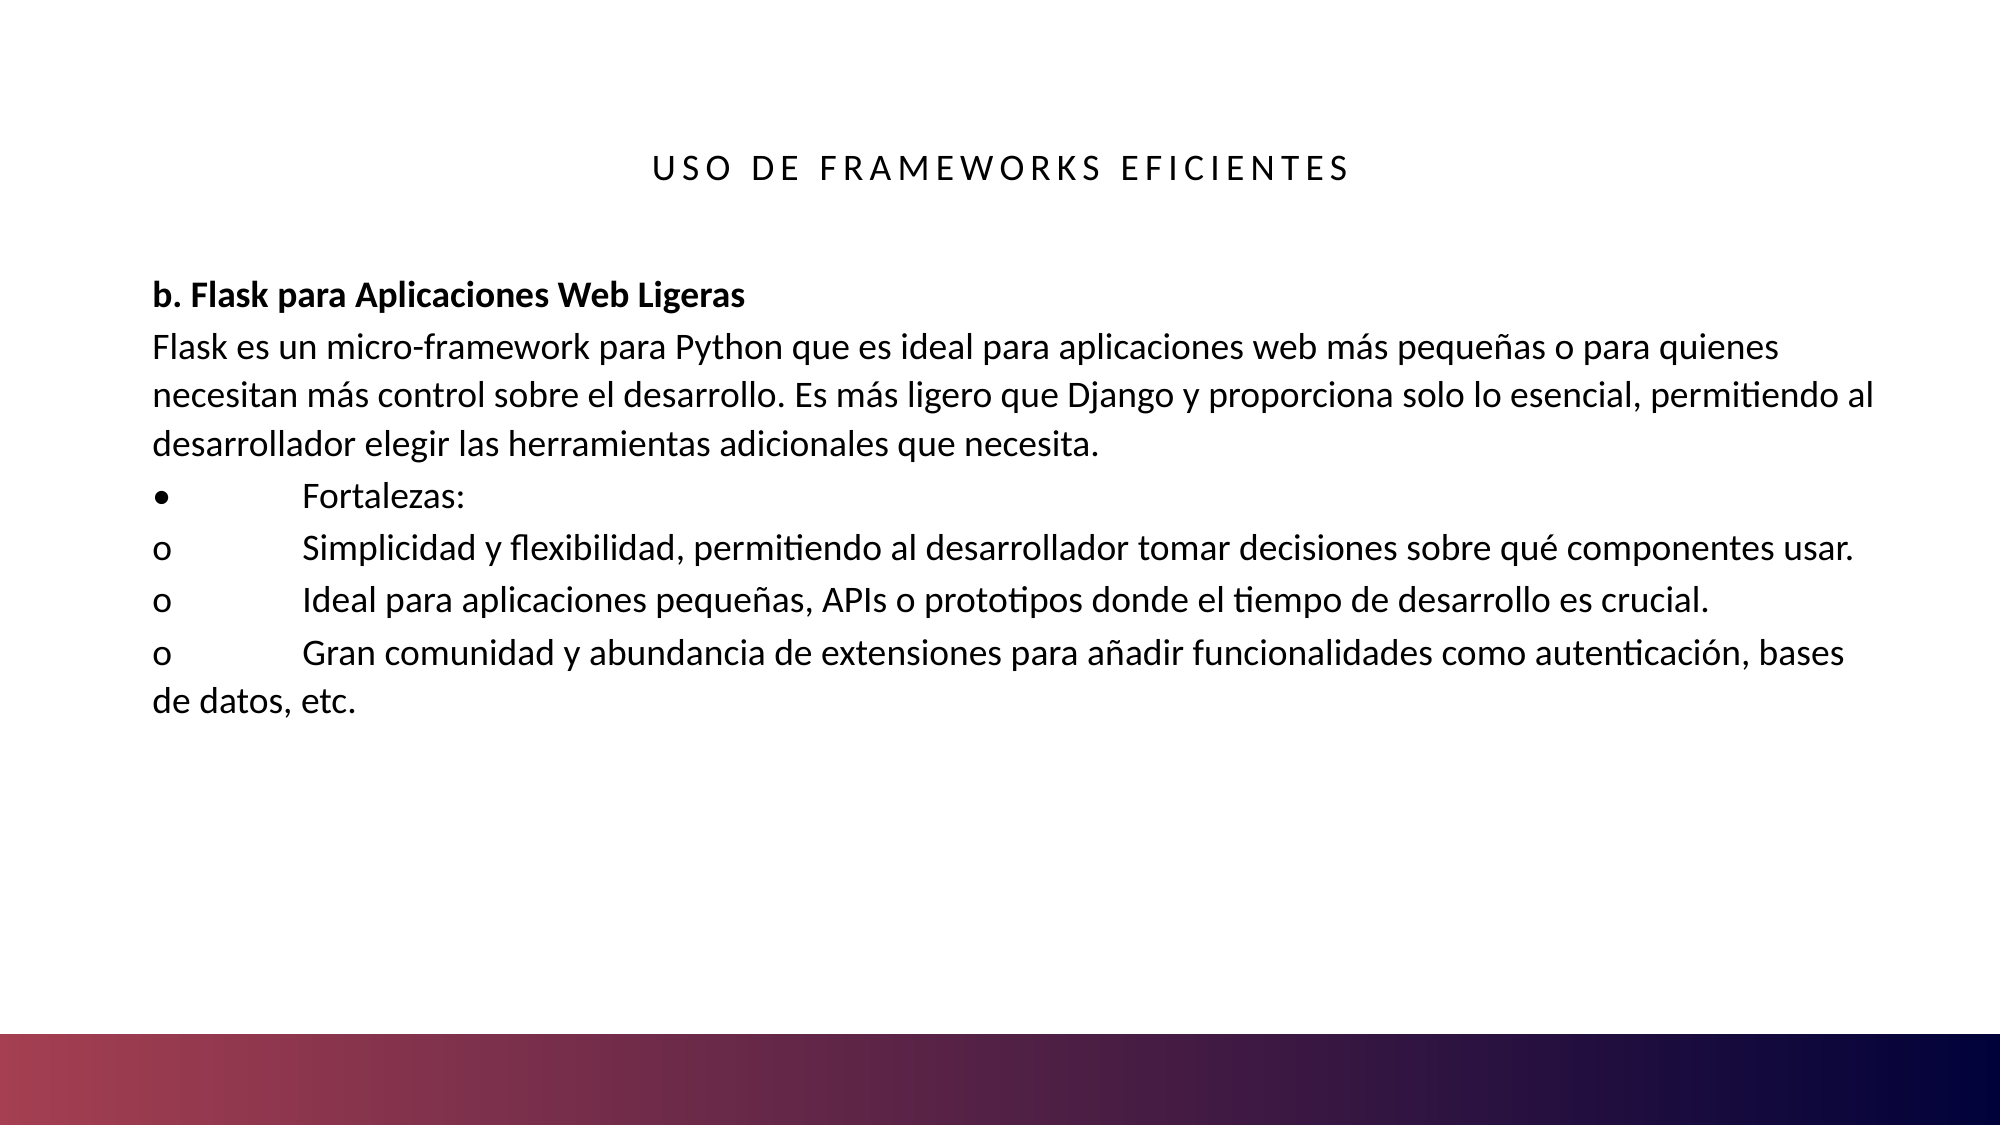

# Uso de Frameworks Eficientes
b. Flask para Aplicaciones Web Ligeras
Flask es un micro-framework para Python que es ideal para aplicaciones web más pequeñas o para quienes necesitan más control sobre el desarrollo. Es más ligero que Django y proporciona solo lo esencial, permitiendo al desarrollador elegir las herramientas adicionales que necesita.
•	Fortalezas:
o	Simplicidad y flexibilidad, permitiendo al desarrollador tomar decisiones sobre qué componentes usar.
o	Ideal para aplicaciones pequeñas, APIs o prototipos donde el tiempo de desarrollo es crucial.
o	Gran comunidad y abundancia de extensiones para añadir funcionalidades como autenticación, bases de datos, etc.